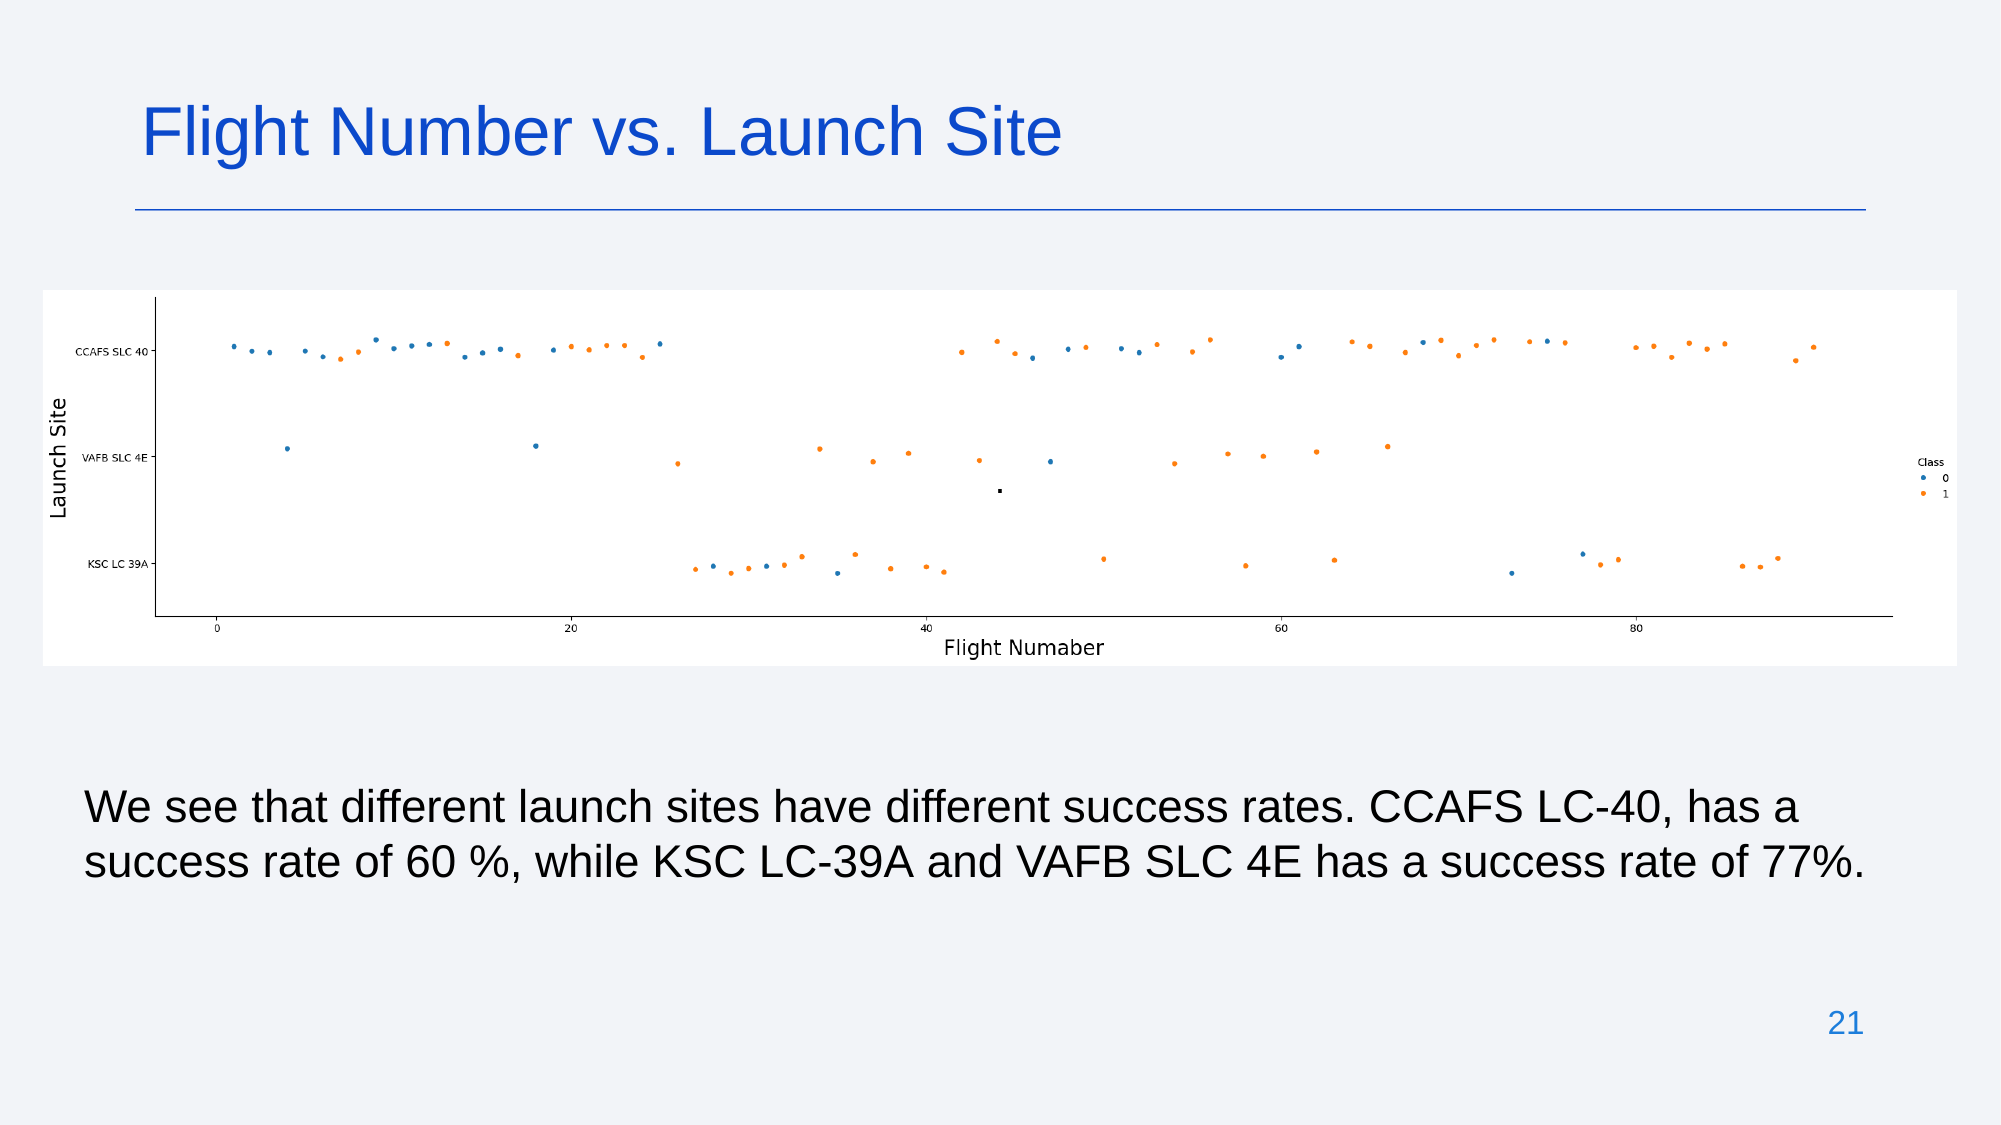

Flight Number vs. Launch Site
.
We see that different launch sites have different success rates. CCAFS LC-40, has a success rate of 60 %, while KSC LC-39A and VAFB SLC 4E has a success rate of 77%.
21